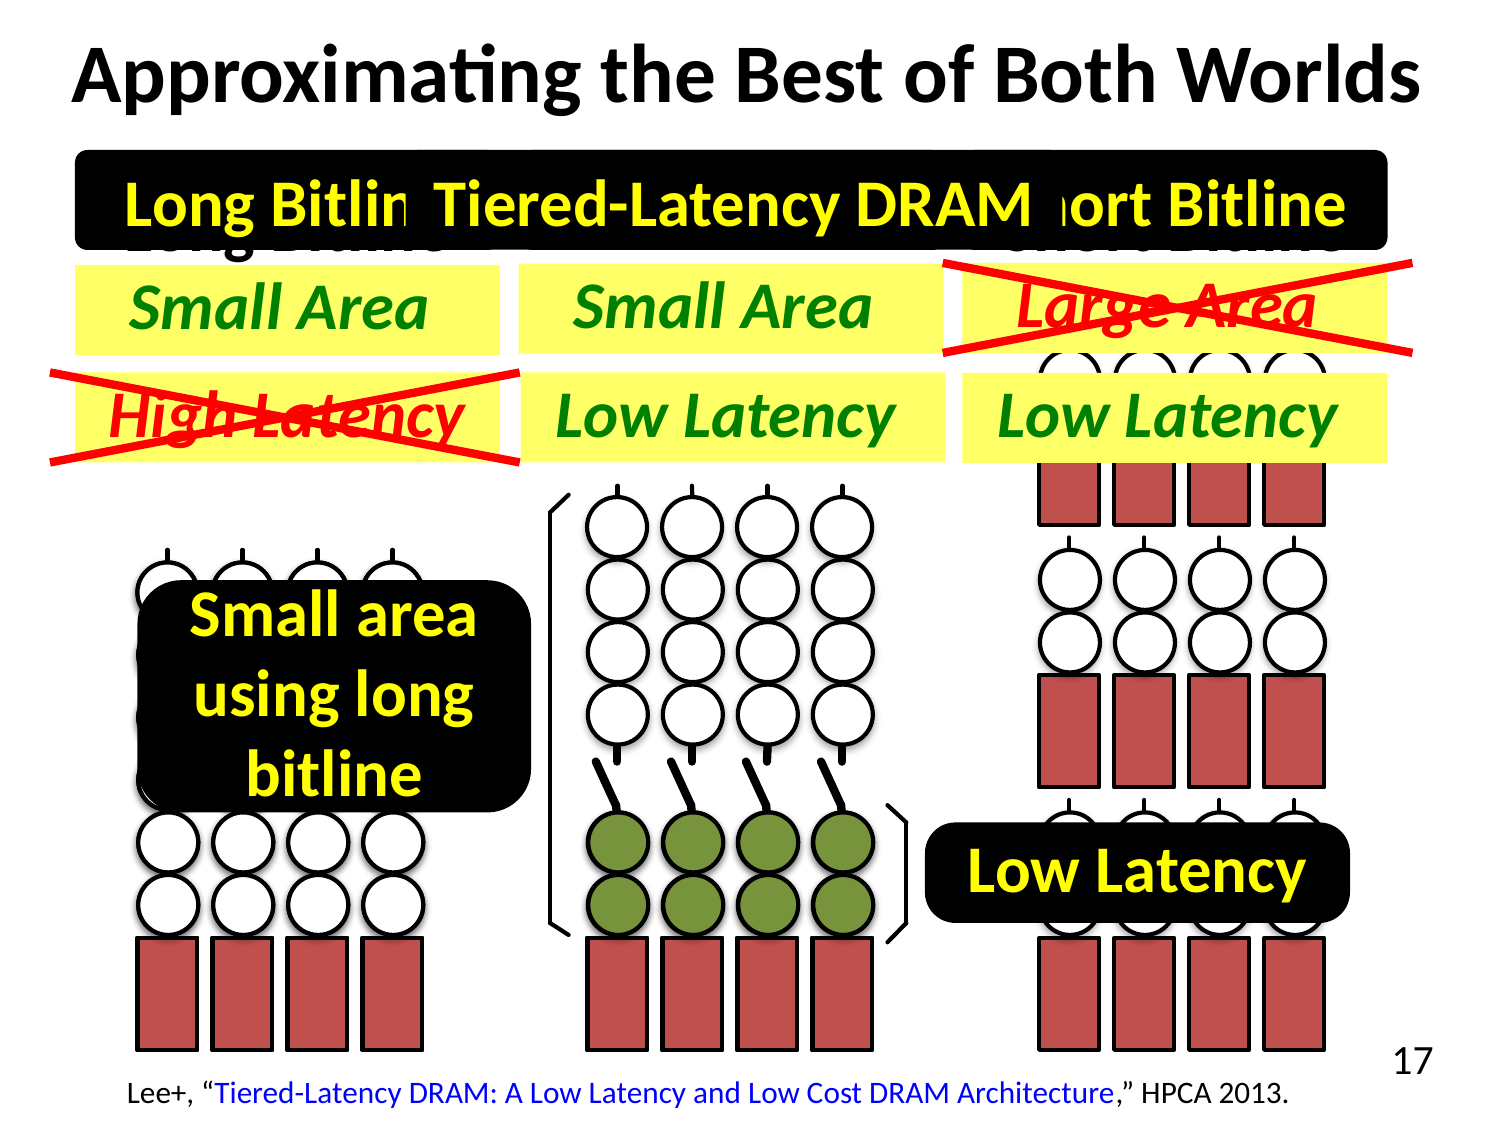

# Approximating the Best of Both Worlds
Long Bitline
Long Bitline

Small Area
High Latency

Tiered-Latency DRAM
Our Proposal
Short Bitline
Short Bitline

Large Area
Low Latency
Small Area
Low Latency

Small area using long bitline
Low Latency

Lee+, “Tiered-Latency DRAM: A Low Latency and Low Cost DRAM Architecture,” HPCA 2013.